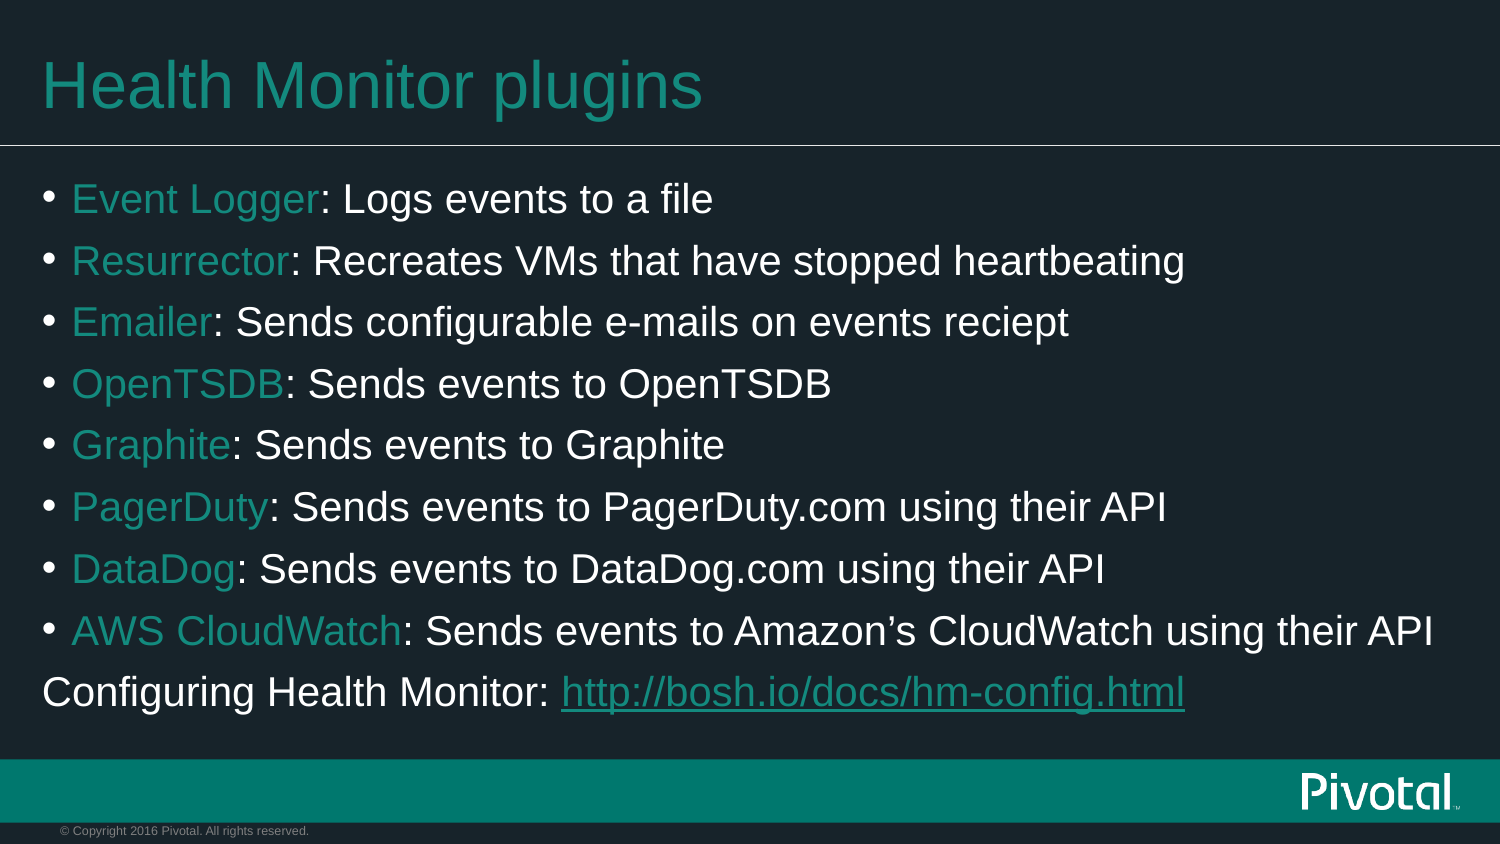

# Health Monitor plugins
Event Logger: Logs events to a file
Resurrector: Recreates VMs that have stopped heartbeating
Emailer: Sends configurable e-mails on events reciept
OpenTSDB: Sends events to OpenTSDB
Graphite: Sends events to Graphite
PagerDuty: Sends events to PagerDuty.com using their API
DataDog: Sends events to DataDog.com using their API
AWS CloudWatch: Sends events to Amazon’s CloudWatch using their API
Configuring Health Monitor: http://bosh.io/docs/hm-config.html